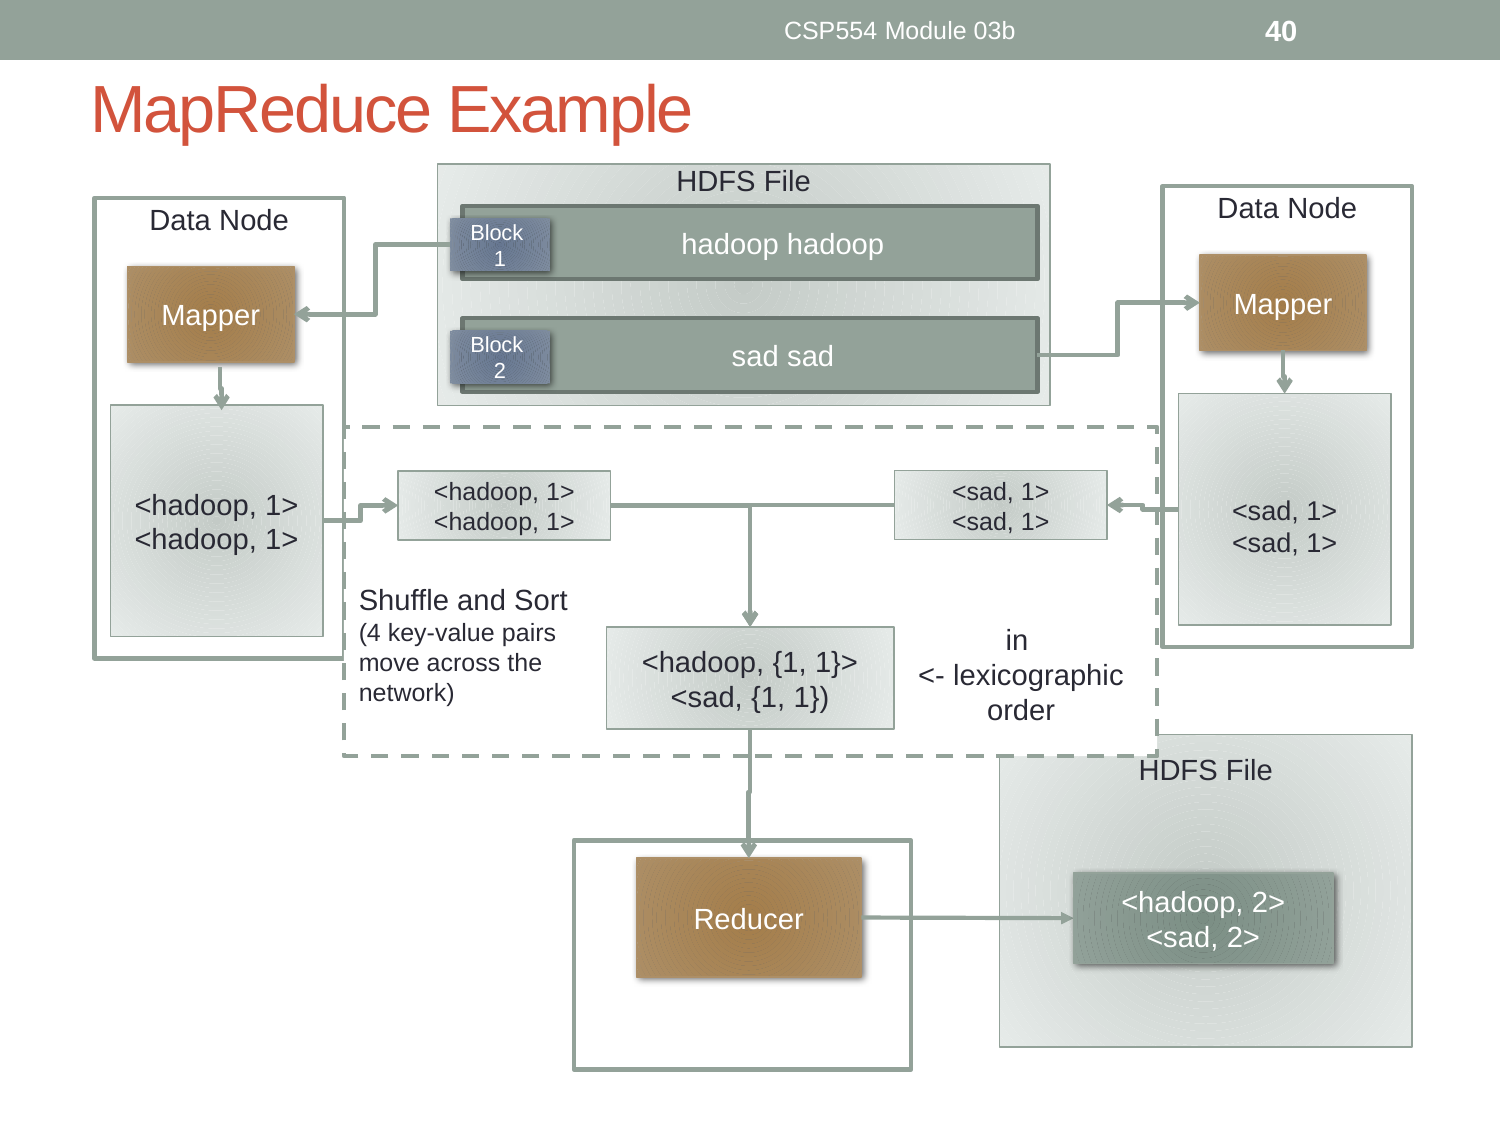

CSP554 Module 03b
40
# MapReduce Example
HDFS File

Data Node

Data Node

        hadoop hadoop
Block
1
Mapper
Mapper
        sad sad
Block
2

<sad, 1>
<sad, 1>
<hadoop, 1>
<hadoop, 1>

Shuffle and Sort
(4 key-value pairs
move across the
network)
<sad, 1>
<sad, 1>
<hadoop, 1>
<hadoop, 1>
in
<- lexicographic
order
<hadoop, {1, 1}>
<sad, {1, 1})
HDFS File

Reducer

<hadoop, 2>
<sad, 2>